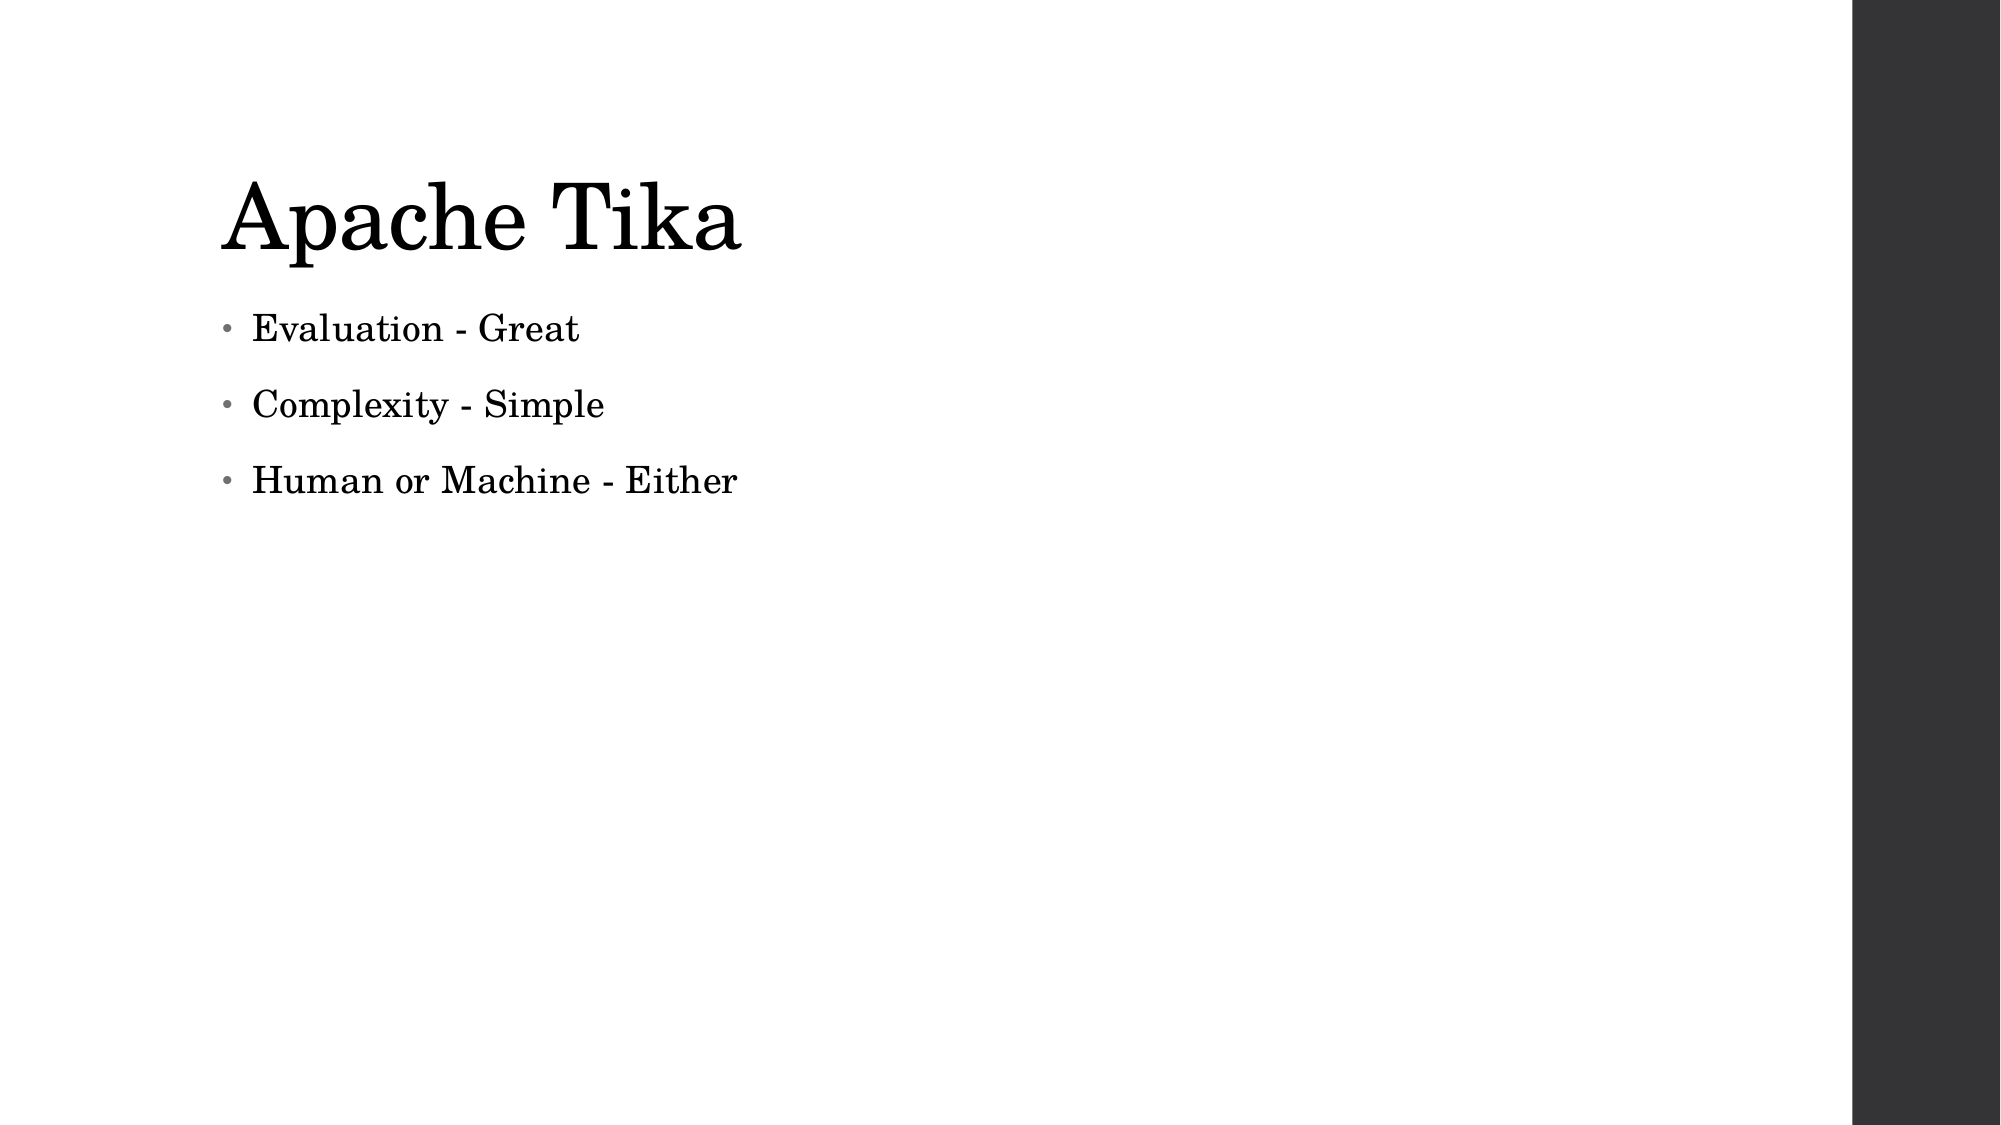

# Apache Tika
Evaluation - Great
Complexity - Simple
Human or Machine - Either